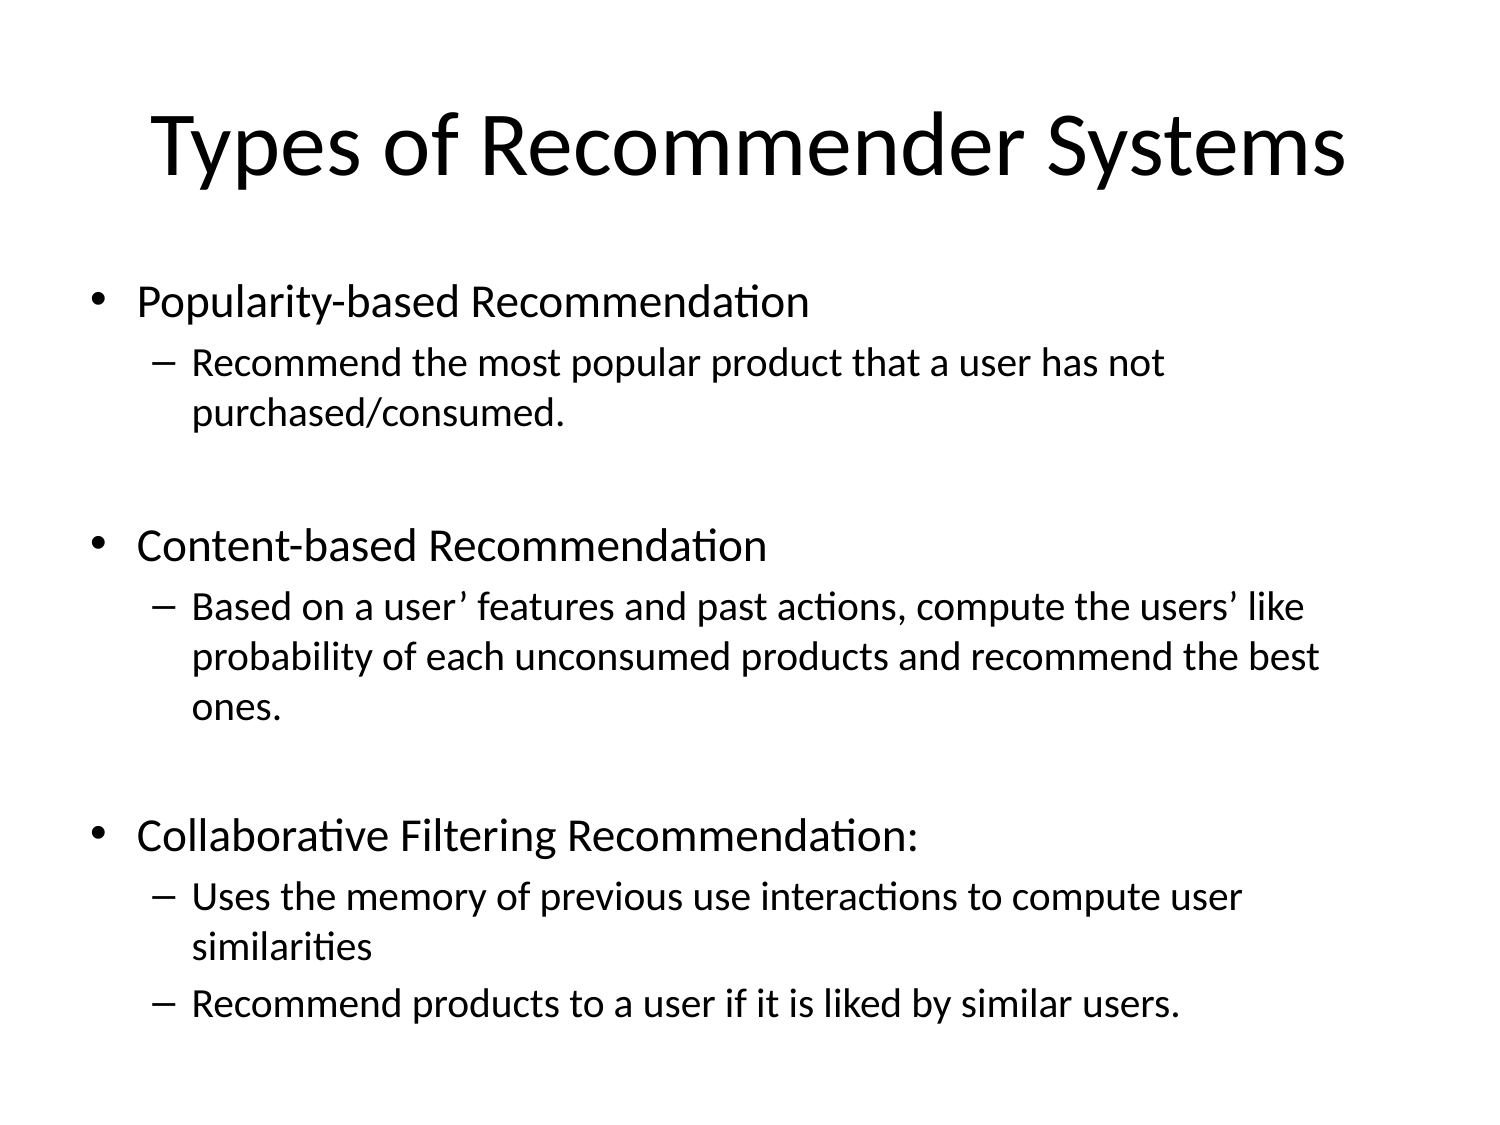

# Types of Recommender Systems
Popularity-based Recommendation
Recommend the most popular product that a user has not purchased/consumed.

Content-based Recommendation
Based on a user’ features and past actions, compute the users’ like probability of each unconsumed products and recommend the best ones.

Collaborative Filtering Recommendation:
Uses the memory of previous use interactions to compute user similarities
Recommend products to a user if it is liked by similar users.